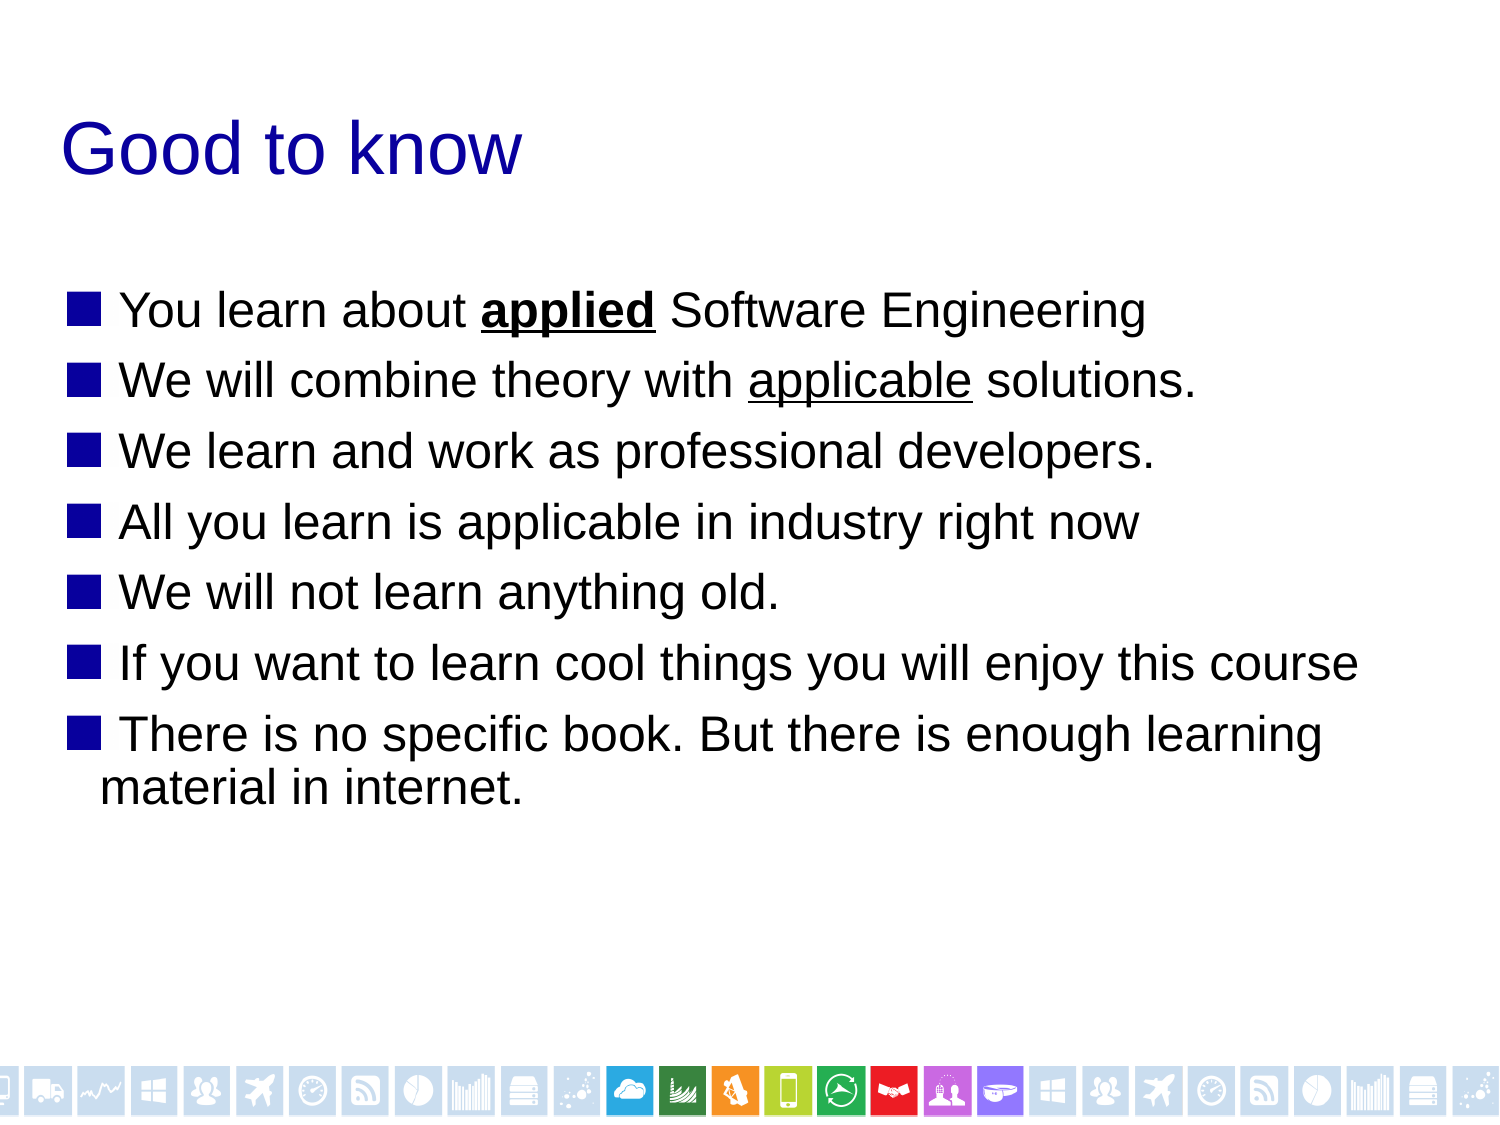

# Good to know
You learn about applied Software Engineering
We will combine theory with applicable solutions.
We learn and work as professional developers.
All you learn is applicable in industry right now
We will not learn anything old.
If you want to learn cool things you will enjoy this course
There is no specific book. But there is enough learning material in internet.